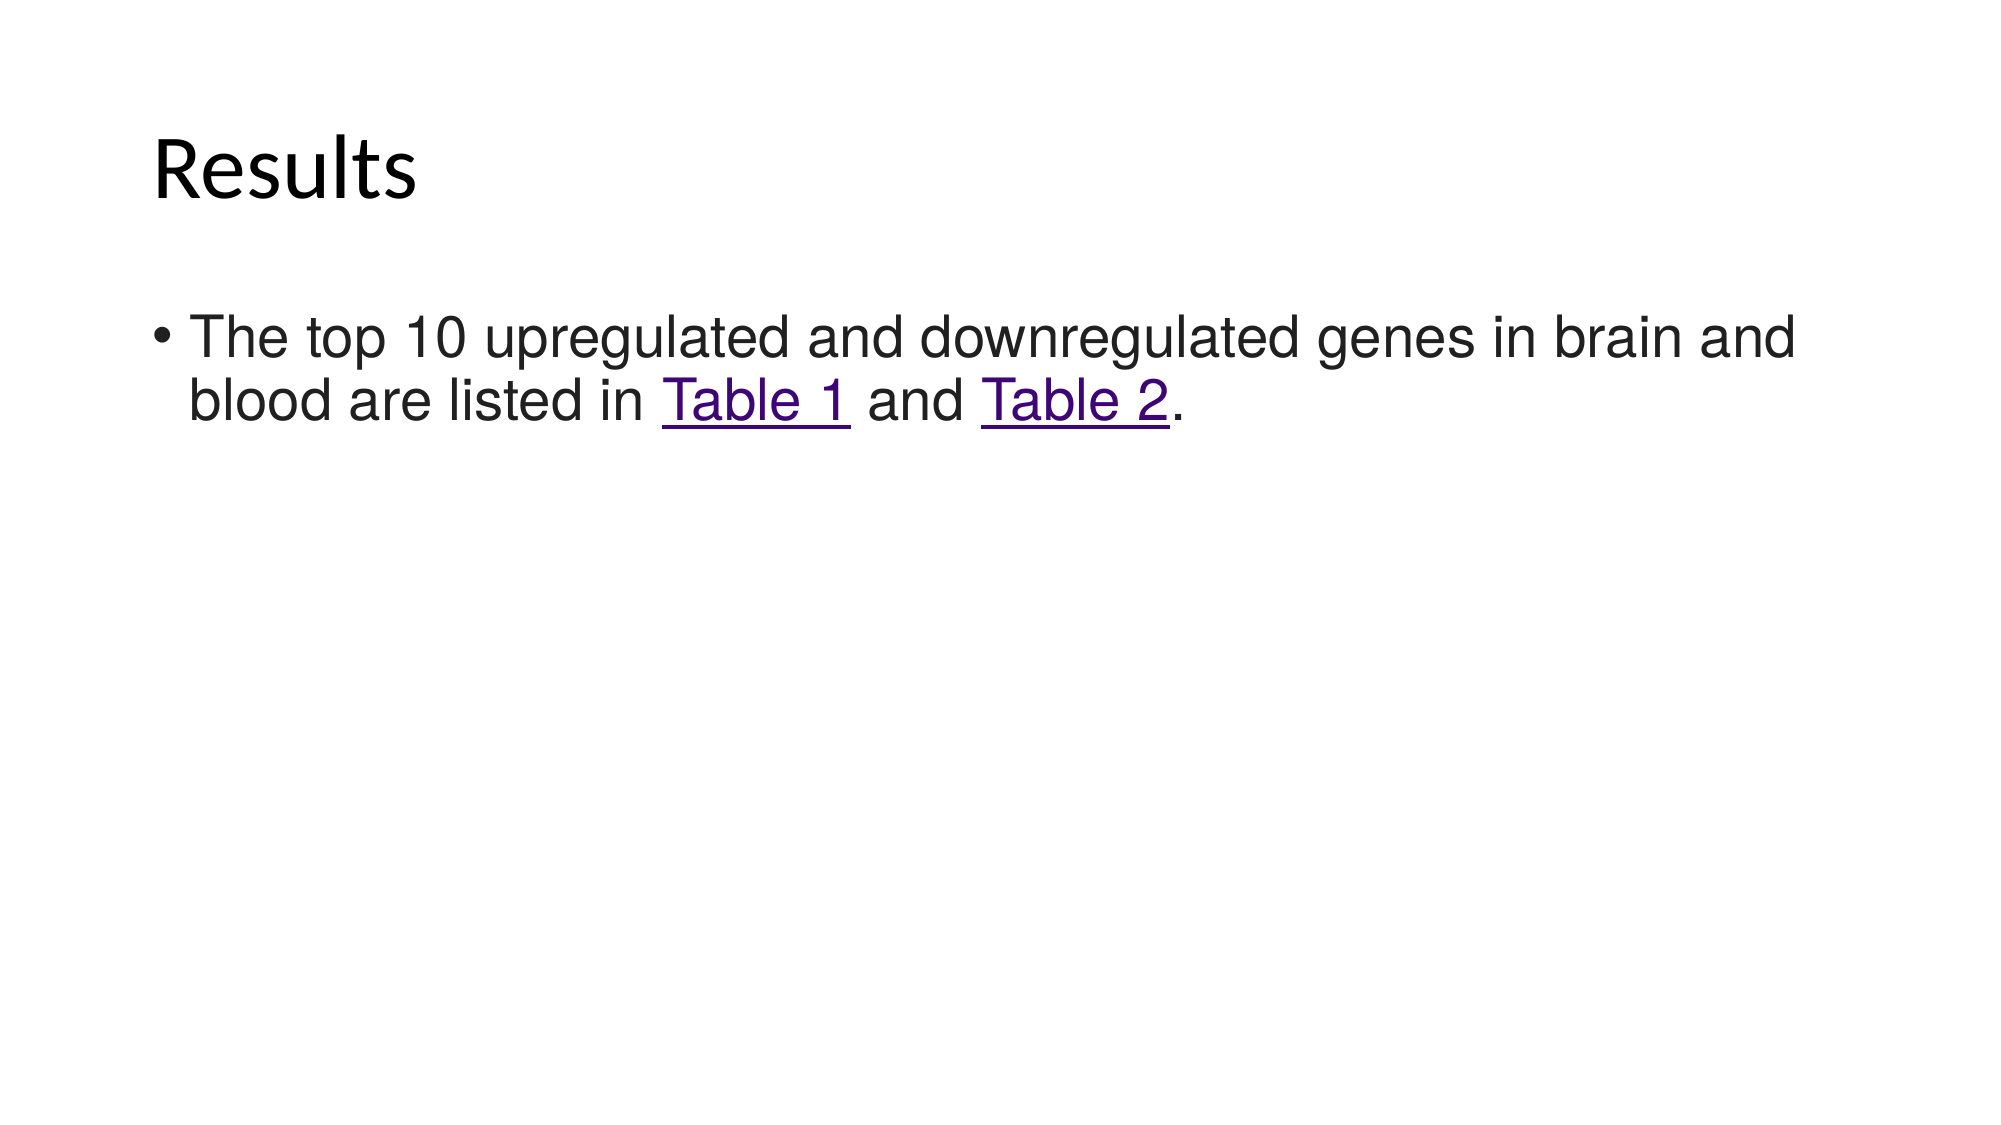

# Results
The top 10 upregulated and downregulated genes in brain and blood are listed in Table 1 and Table 2.